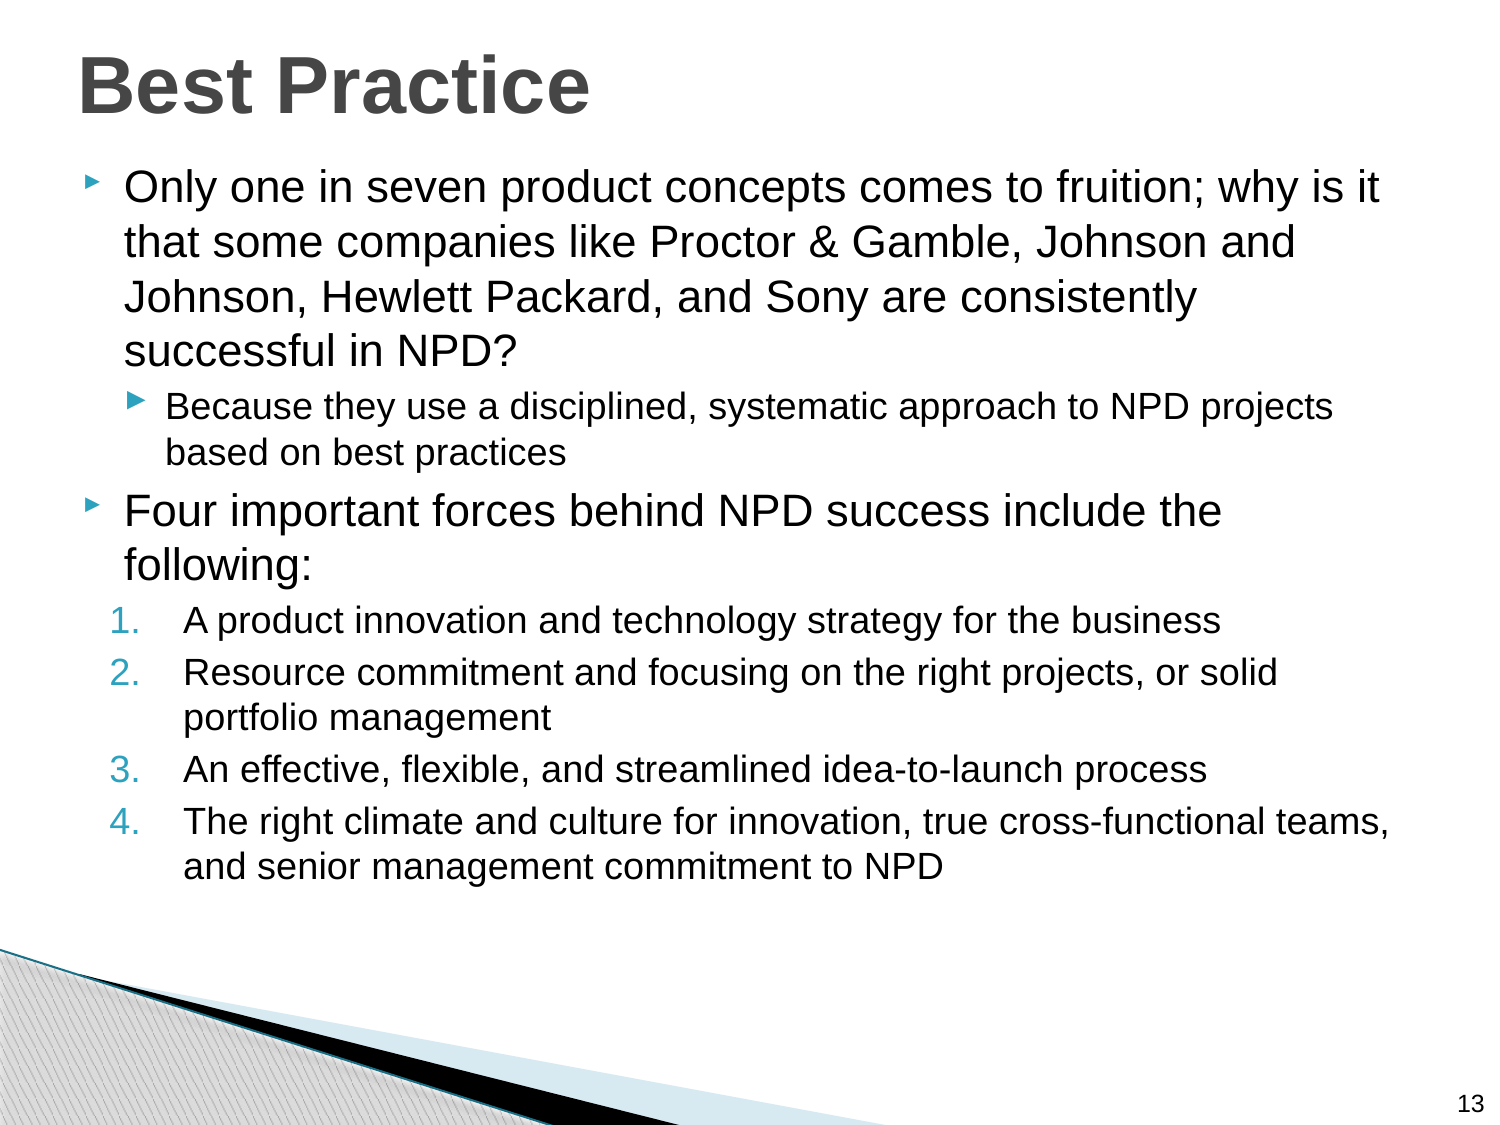

# Best Practice
Only one in seven product concepts comes to fruition; why is it that some companies like Proctor & Gamble, Johnson and Johnson, Hewlett Packard, and Sony are consistently successful in NPD?
Because they use a disciplined, systematic approach to NPD projects based on best practices
Four important forces behind NPD success include the following:
A product innovation and technology strategy for the business
Resource commitment and focusing on the right projects, or solid portfolio management
An effective, flexible, and streamlined idea-to-launch process
The right climate and culture for innovation, true cross-functional teams, and senior management commitment to NPD
13